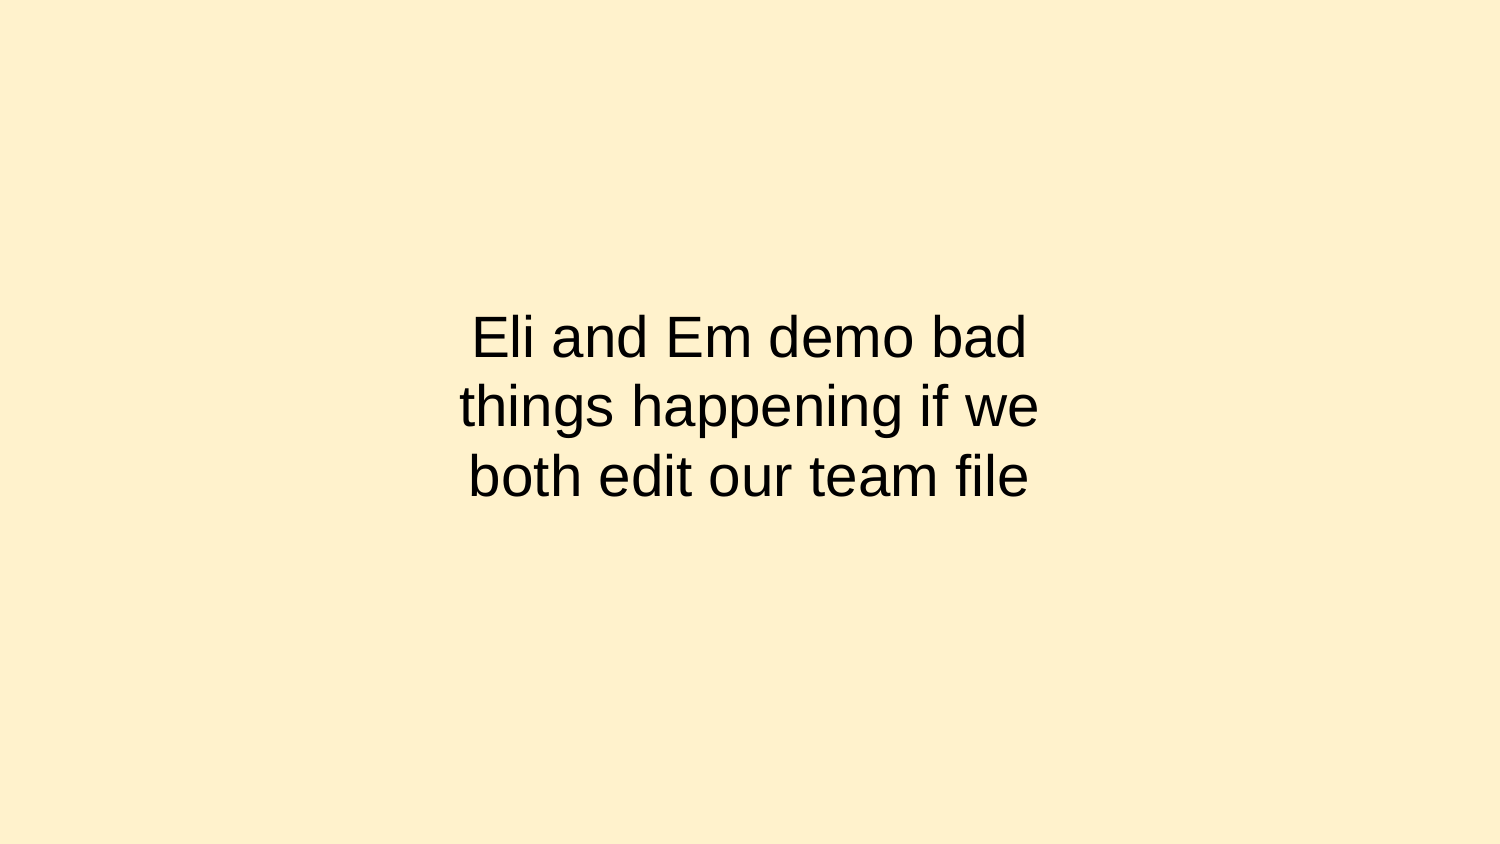

# Eli and Em demo bad things happening if we both edit our team file